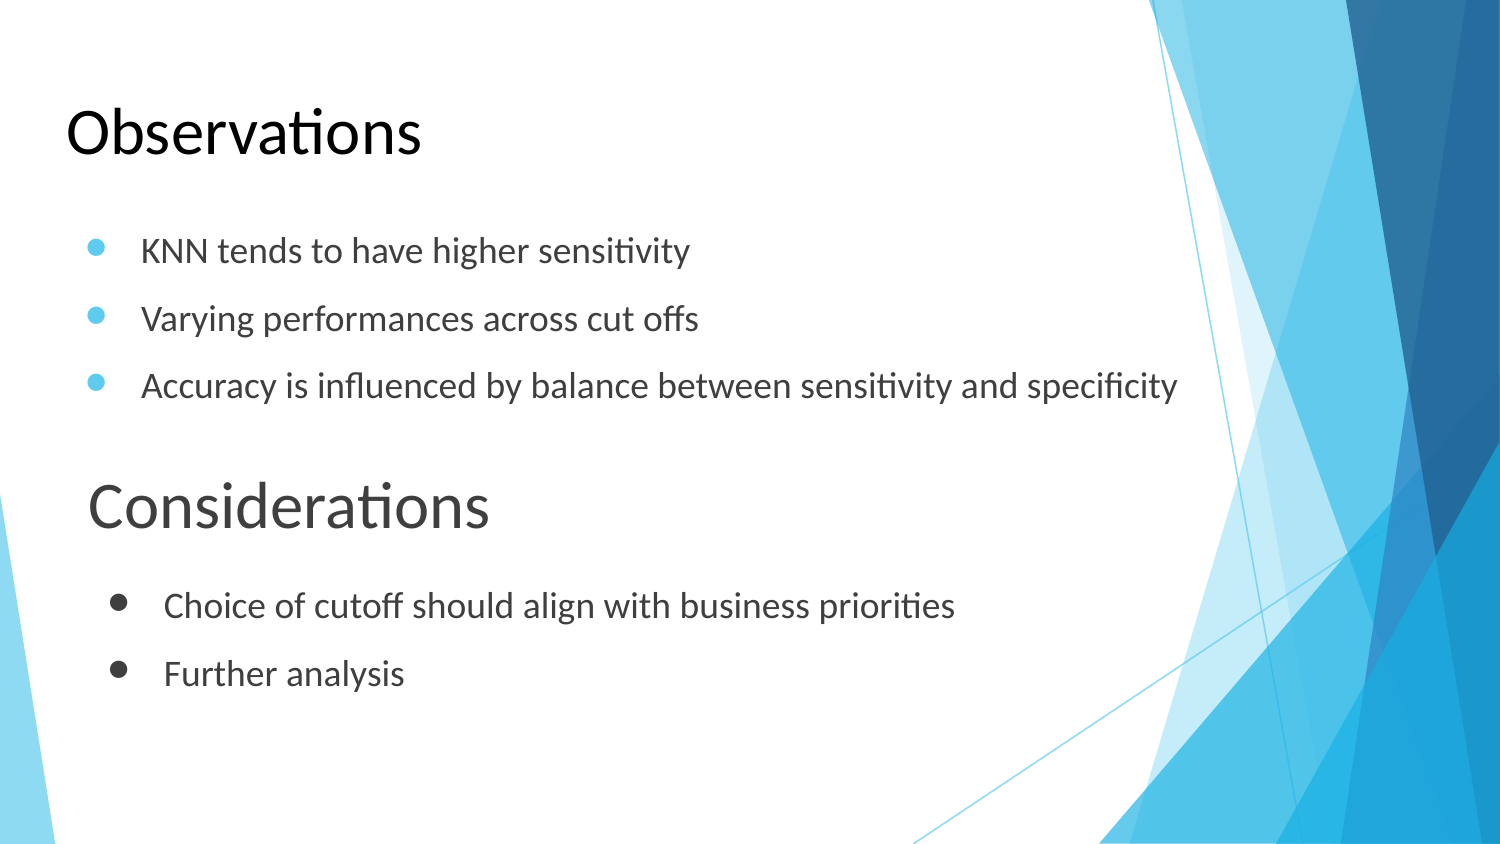

# Observations
KNN tends to have higher sensitivity
Varying performances across cut offs
Accuracy is influenced by balance between sensitivity and specificity
Considerations
Choice of cutoff should align with business priorities
Further analysis